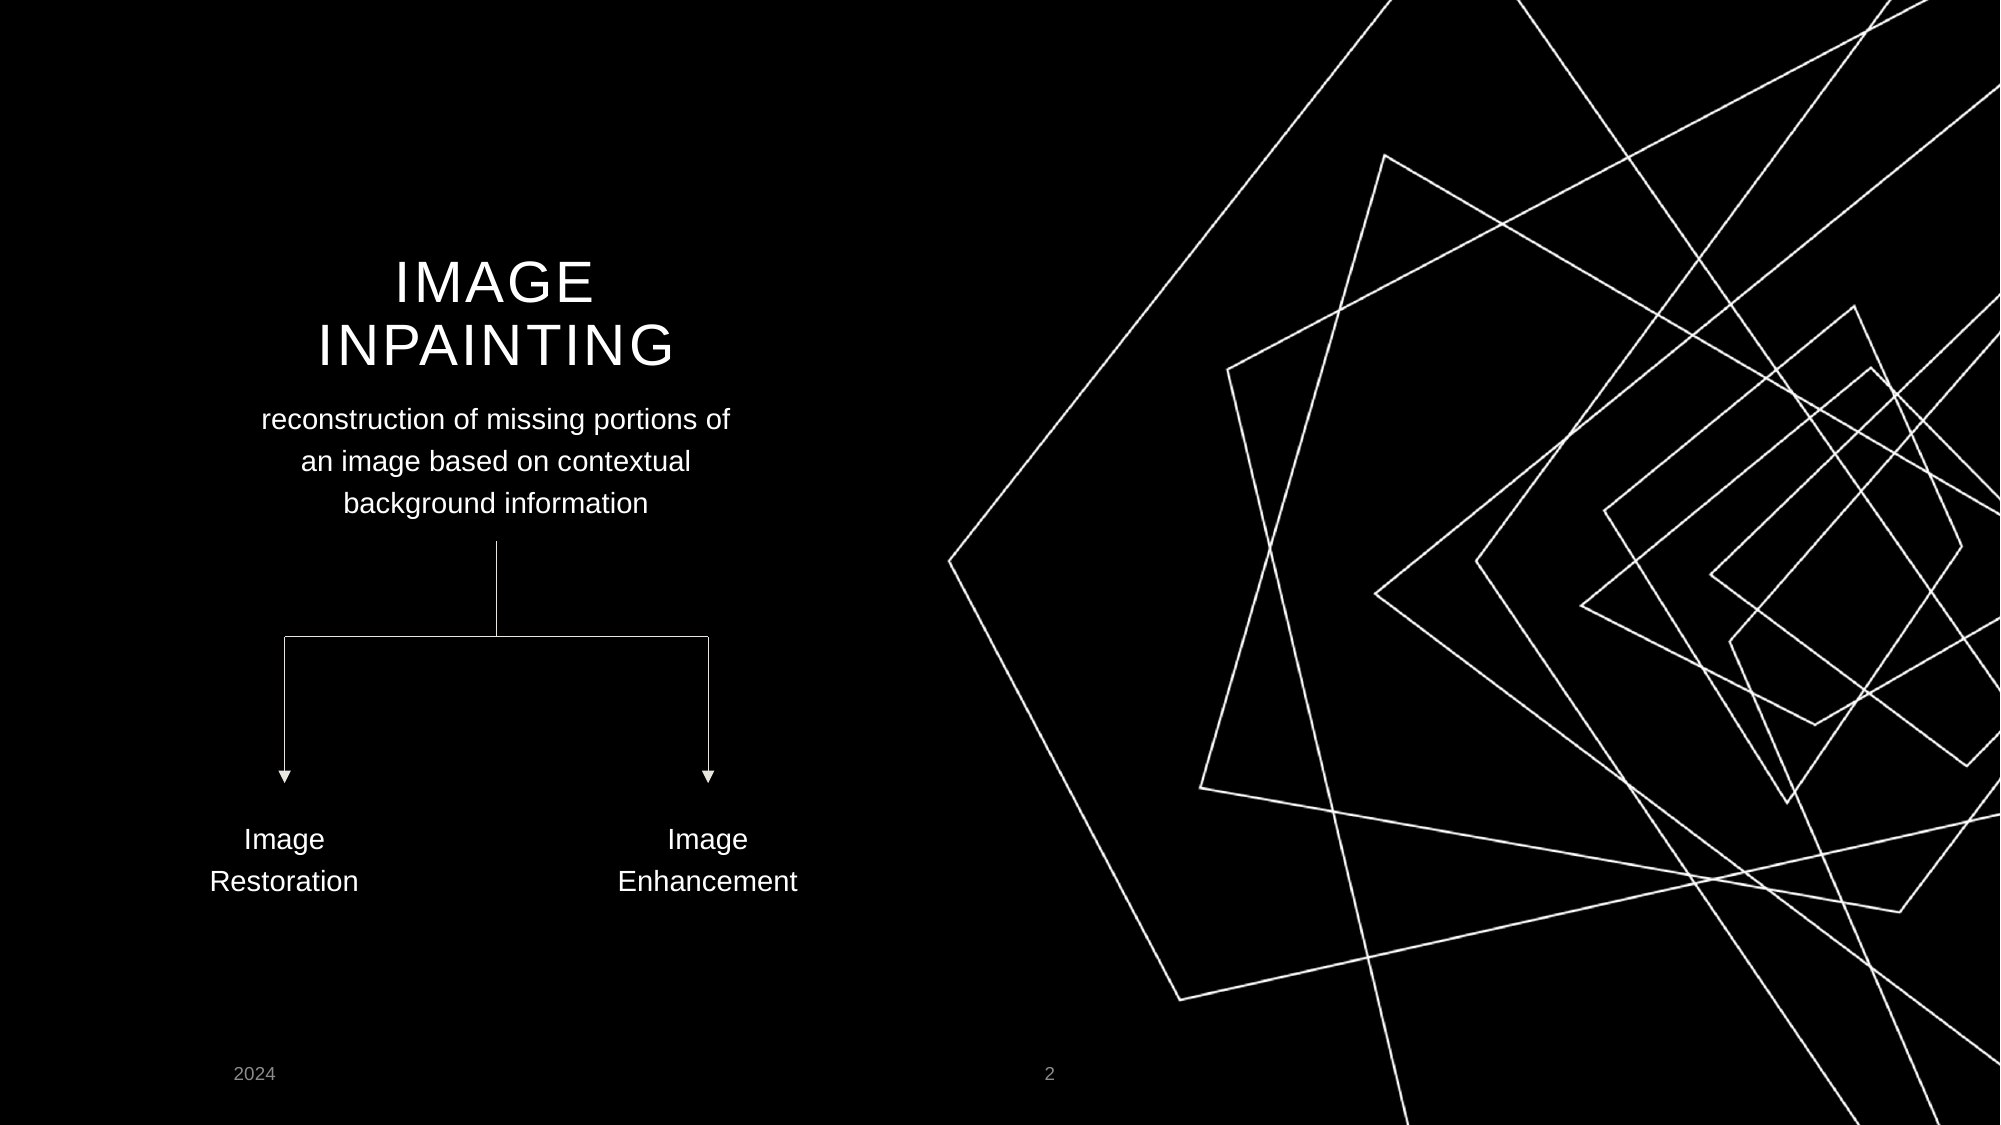

# Image inpainting
reconstruction of missing portions of an image based on contextual background information
Image Restoration
Image Enhancement
2024
2